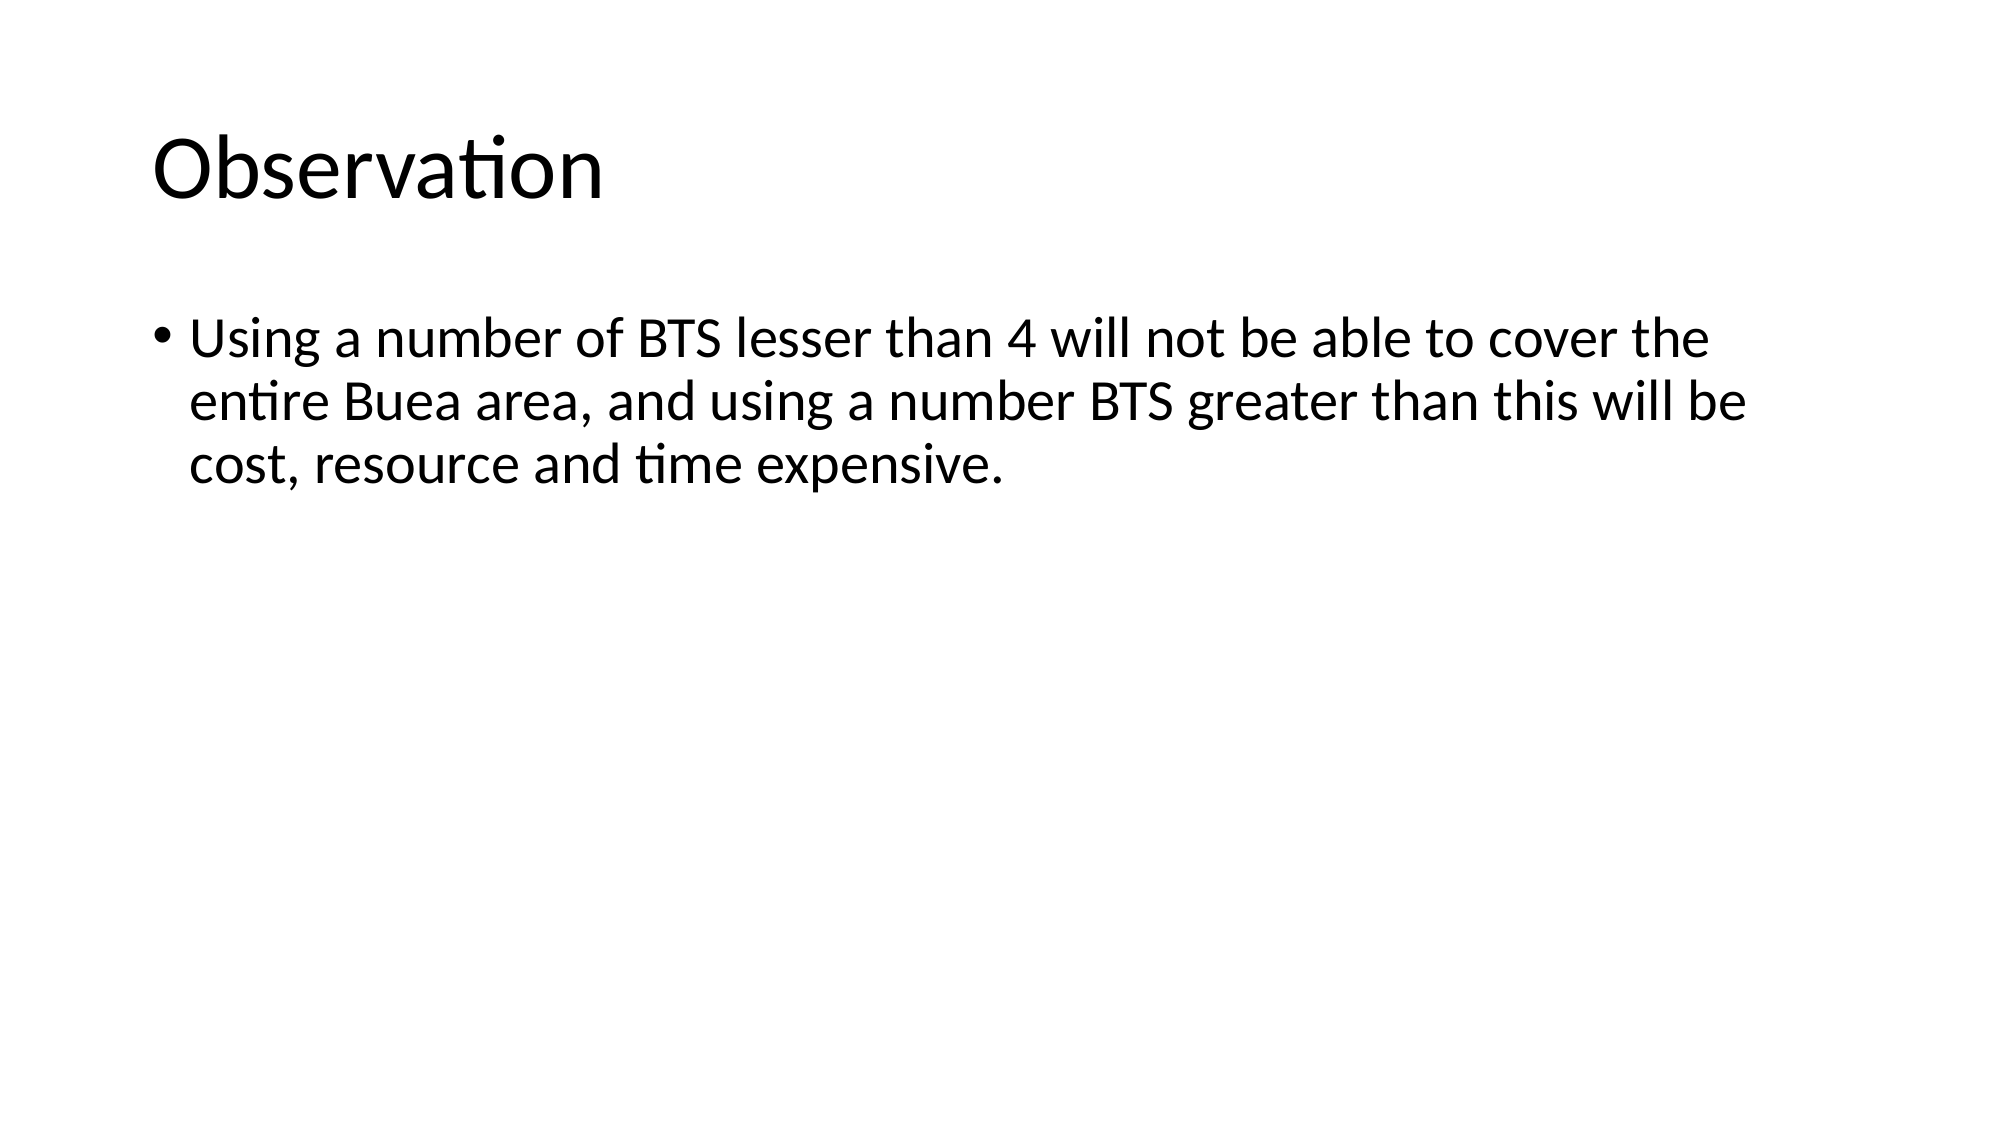

# Observation
Using a number of BTS lesser than 4 will not be able to cover the entire Buea area, and using a number BTS greater than this will be cost, resource and time expensive.